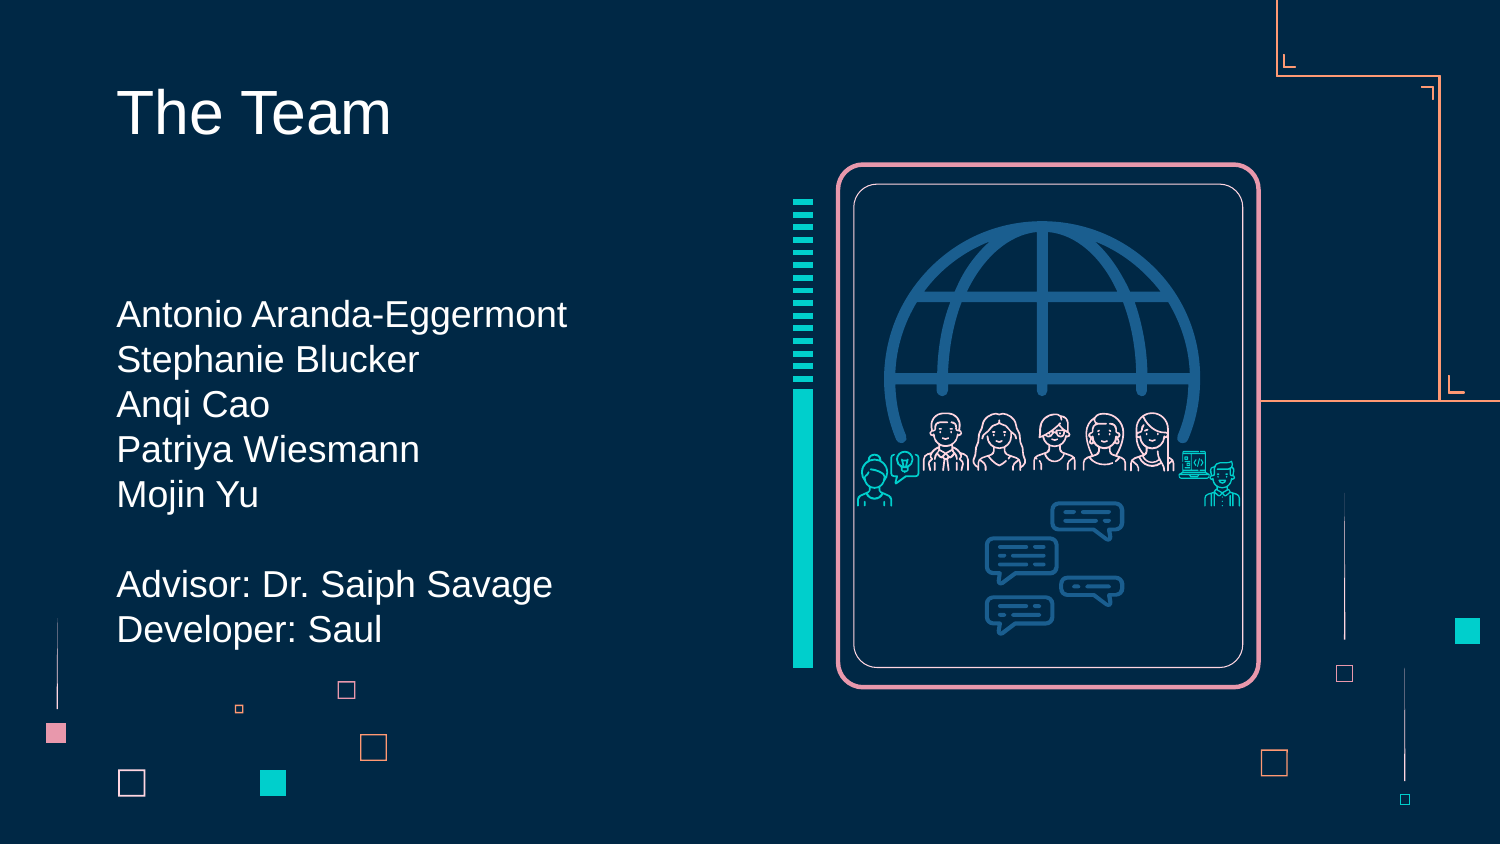

# The Team

Antonio Aranda-Eggermont
Stephanie Blucker
Anqi Cao
Patriya Wiesmann
Mojin Yu

Advisor: Dr. Saiph Savage
Developer: Saul